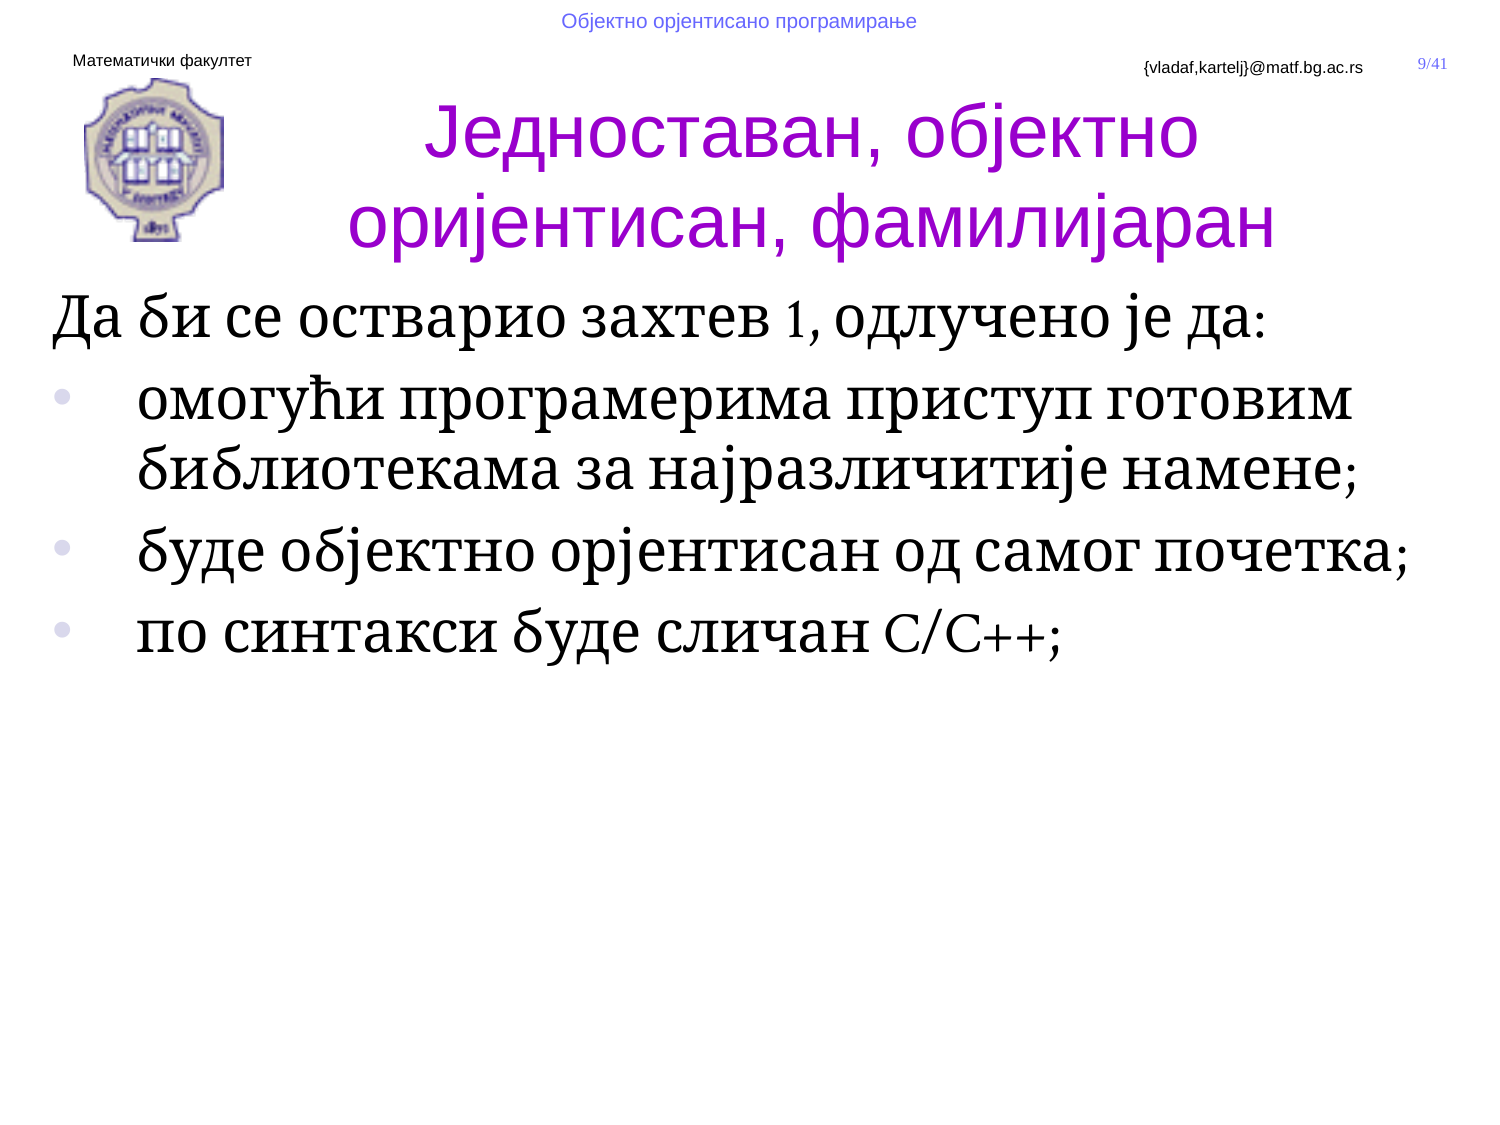

Једноставан, објектно оријентисан, фамилијаран
Да би се остварио захтев 1, одлучено је да:
омогући програмерима приступ готовим библиотекама за најразличитије намене;
буде објектно орјентисан од самог почетка;
по синтакси буде сличан C/C++;